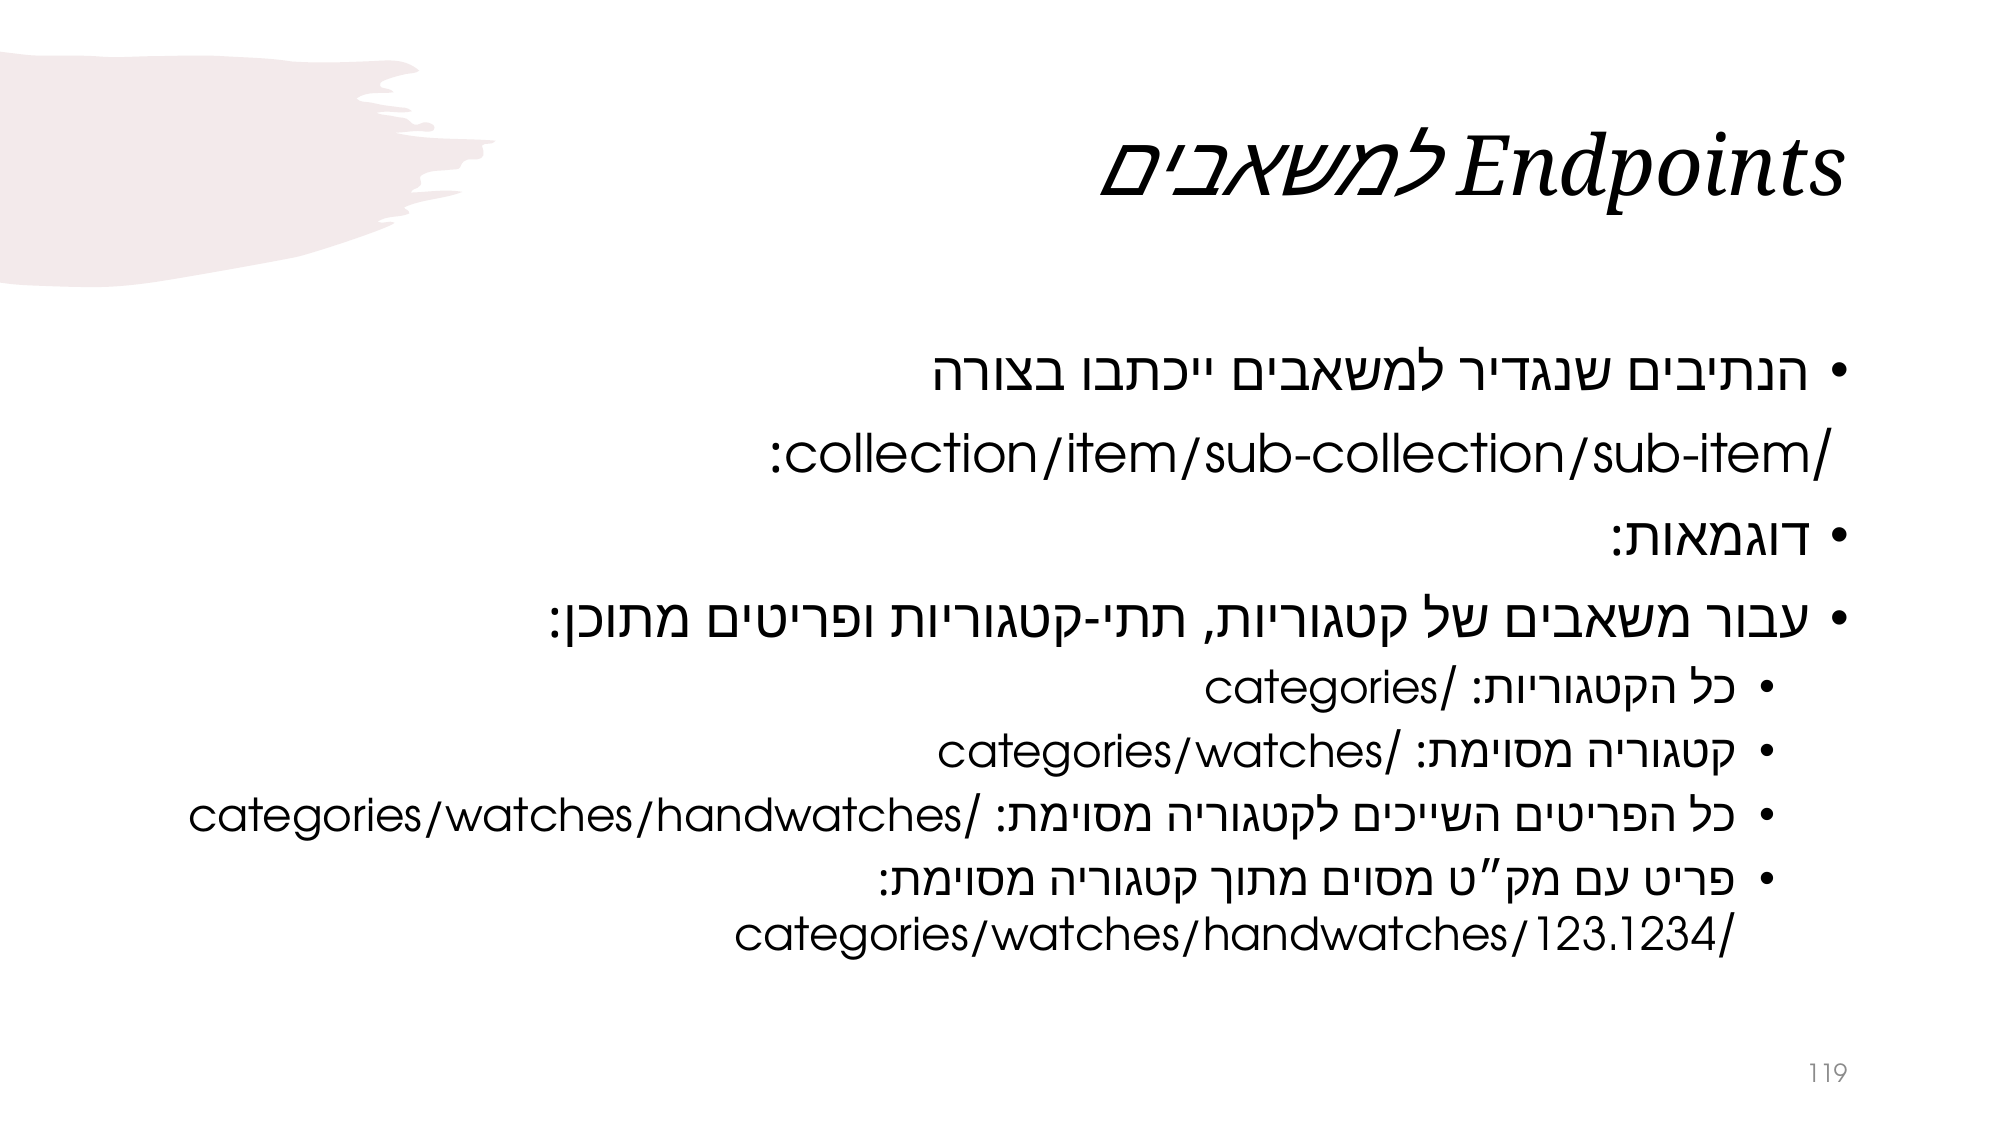

# Endpoints למשאבים
הנתיבים שנגדיר למשאבים ייכתבו בצורה
 /collection/item/sub-collection/sub-item:
דוגמאות:
עבור משאבים של קטגוריות, תתי-קטגוריות ופריטים מתוכן:
כל הקטגוריות: /categories
קטגוריה מסוימת: /categories/watches
כל הפריטים השייכים לקטגוריה מסוימת: /categories/watches/handwatches
פריט עם מק״ט מסוים מתוך קטגוריה מסוימת: /categories/watches/handwatches/123.1234

119